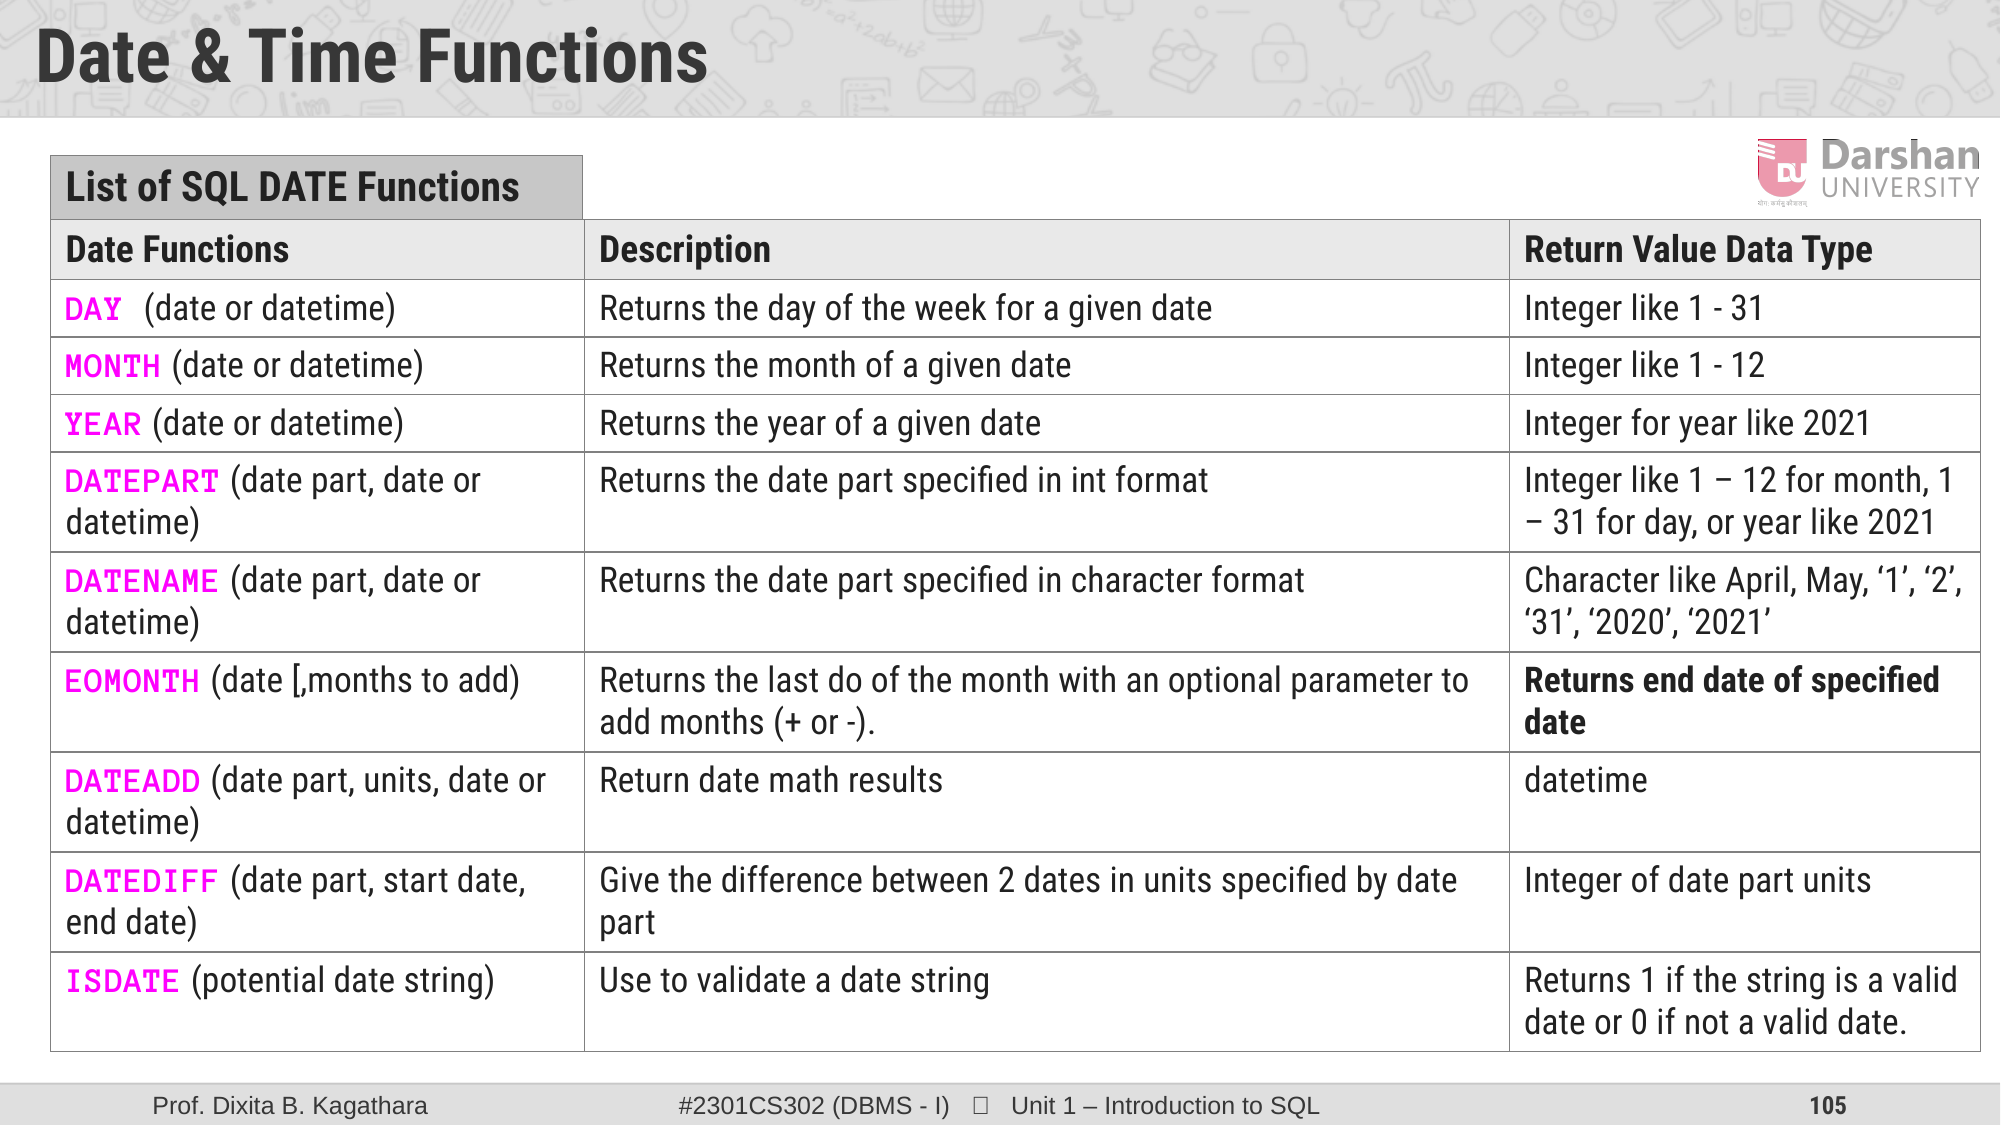

# Date & Time Functions
| List of SQL DATE Functions |
| --- |
| Date Functions | Description | Return Value Data Type |
| --- | --- | --- |
| DAY (date or datetime) | Returns the day of the week for a given date | Integer like 1 - 31 |
| MONTH (date or datetime) | Returns the month of a given date | Integer like 1 - 12 |
| --- | --- | --- |
| YEAR (date or datetime) | Returns the year of a given date | Integer for year like 2021 |
| --- | --- | --- |
| DATEPART (date part, date or datetime) | Returns the date part specified in int format | Integer like 1 – 12 for month, 1 – 31 for day, or year like 2021 |
| --- | --- | --- |
| DATENAME (date part, date or datetime) | Returns the date part specified in character format | Character like April, May, ‘1’, ‘2’, ‘31’, ‘2020’, ‘2021’ |
| --- | --- | --- |
| EOMONTH (date [,months to add) | Returns the last do of the month with an optional parameter to add months (+ or -). | Returns end date of specified date |
| --- | --- | --- |
| DATEADD (date part, units, date or datetime) | Return date math results | datetime |
| --- | --- | --- |
| DATEDIFF (date part, start date, end date) | Give the difference between 2 dates in units specified by date part | Integer of date part units |
| --- | --- | --- |
| ISDATE (potential date string) | Use to validate a date string | Returns 1 if the string is a valid date or 0 if not a valid date. |
| --- | --- | --- |